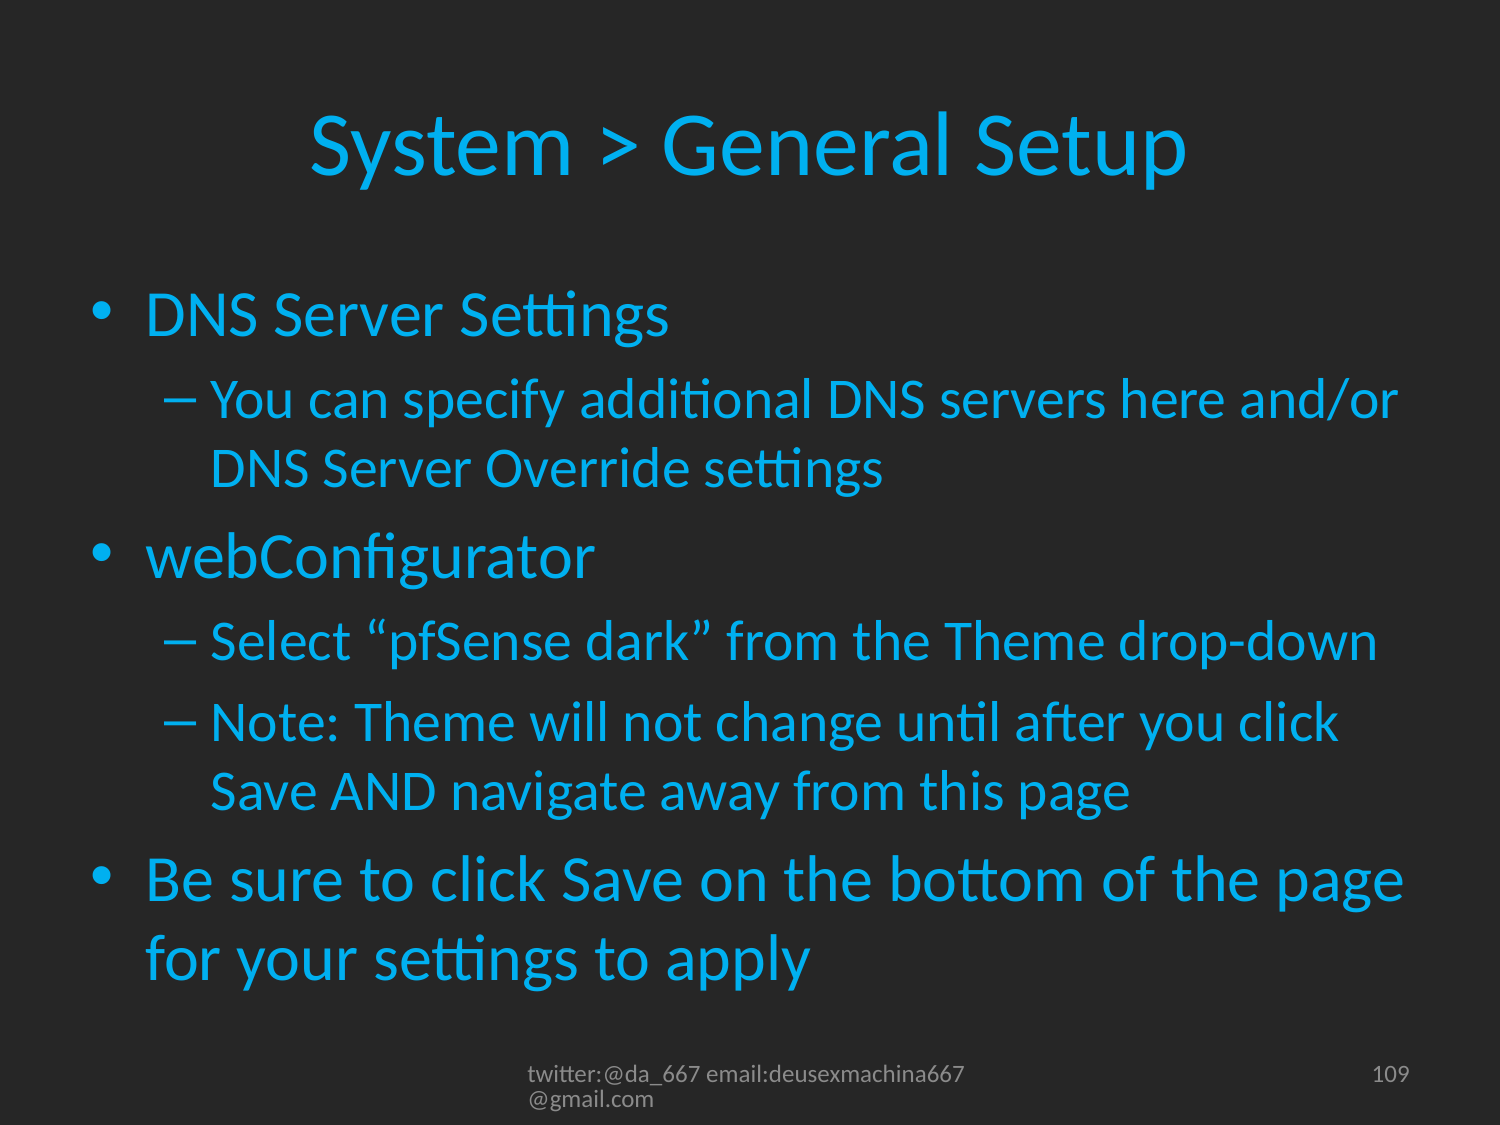

# System > General Setup
DNS Server Settings
You can specify additional DNS servers here and/or DNS Server Override settings
webConfigurator
Select “pfSense dark” from the Theme drop-down
Note: Theme will not change until after you click Save AND navigate away from this page
Be sure to click Save on the bottom of the page for your settings to apply
twitter:@da_667 email:deusexmachina667@gmail.com
109